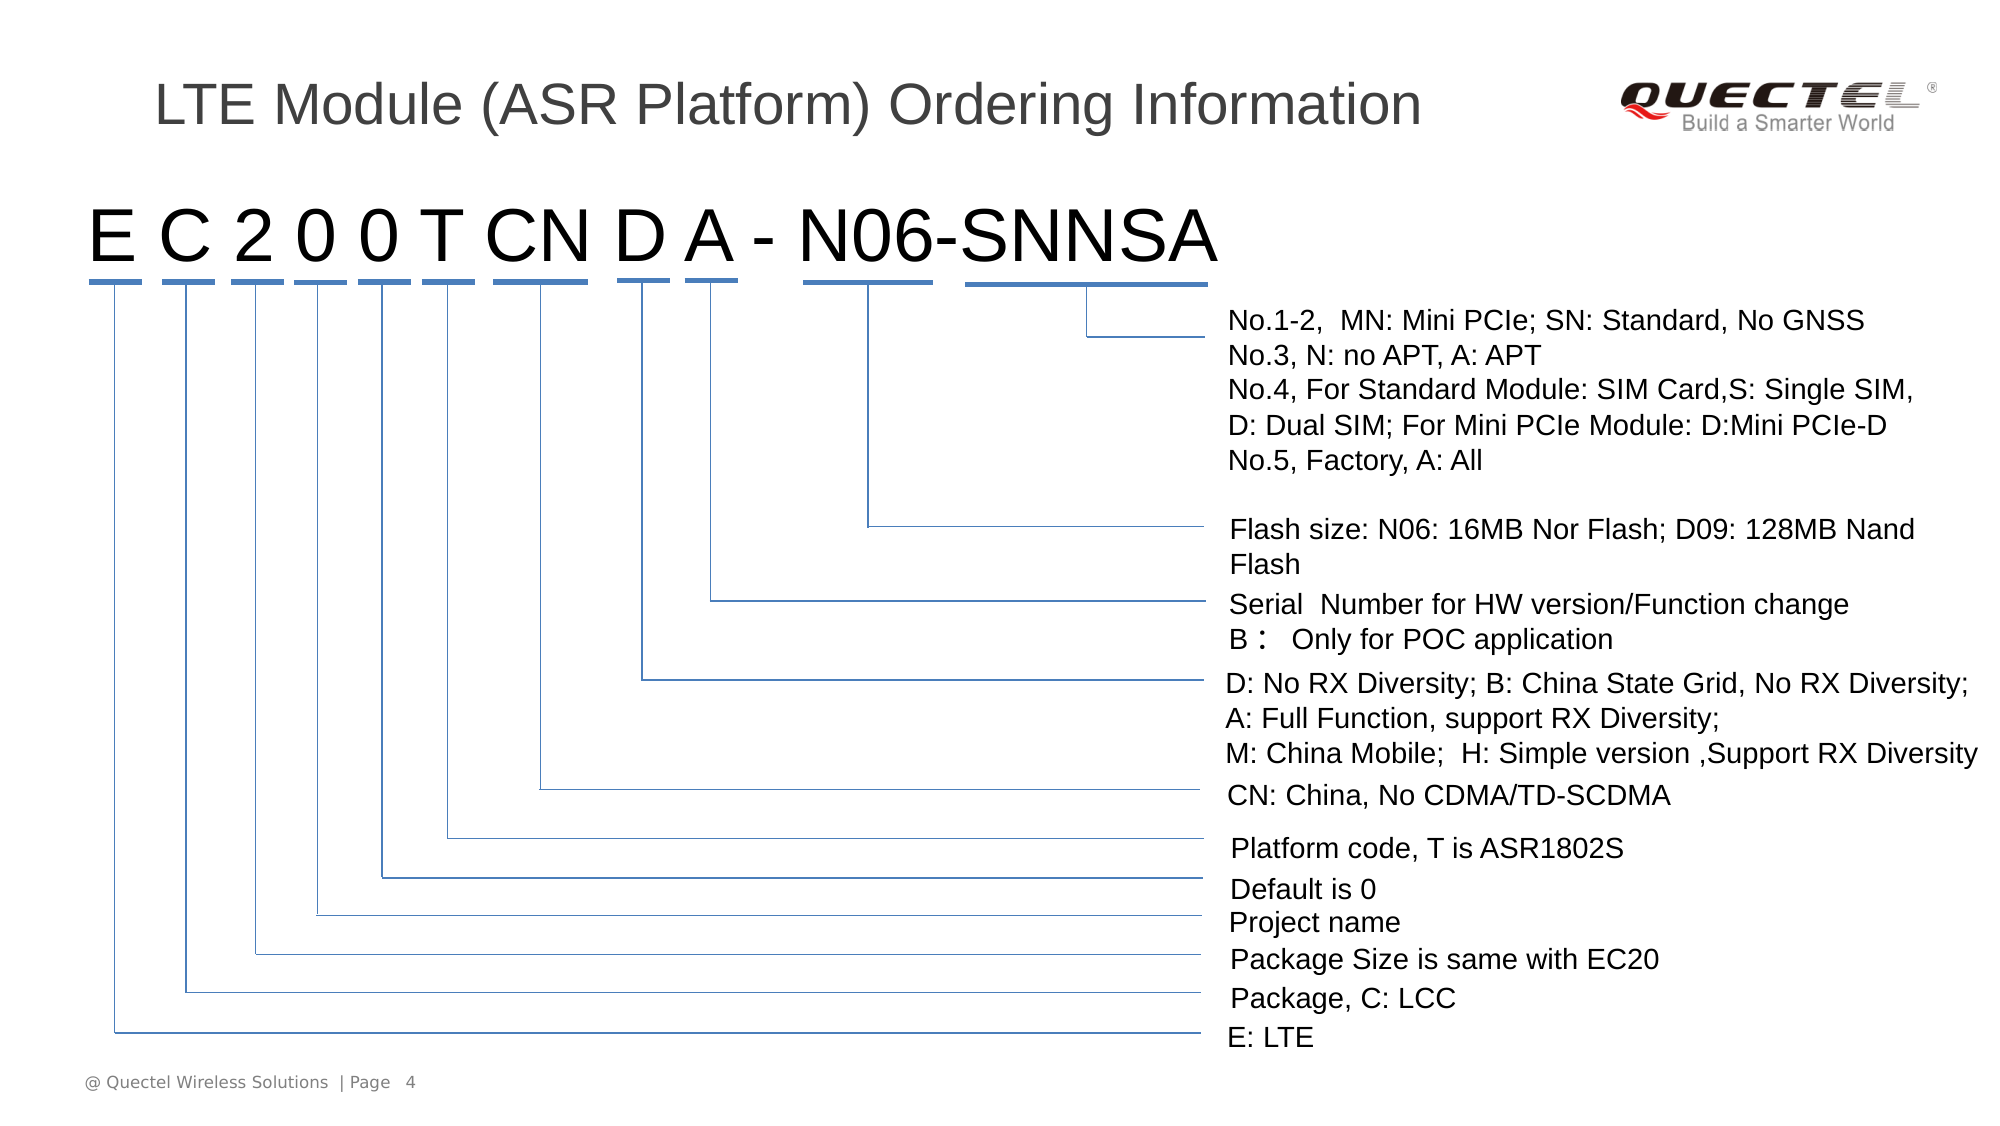

# LTE Module (ASR Platform) Ordering Information
E C 2 0 0 T CN D A - N06-SNNSA
No.1-2,  MN: Mini PCIe; SN: Standard, No GNSS
No.3, N: no APT, A: APT
No.4, For Standard Module: SIM Card,S: Single SIM, D: Dual SIM; For Mini PCIe Module: D:Mini PCIe-D
No.5, Factory, A: All
Flash size: N06: 16MB Nor Flash; D09: 128MB Nand Flash
Serial  Number for HW version/Function change
B：Only for POC application
D: No RX Diversity; B: China State Grid, No RX Diversity;
A: Full Function, support RX Diversity;
M: China Mobile;  H: Simple version ,Support RX Diversity
CN: China, No CDMA/TD-SCDMA
 Platform code, T is ASR1802S
Default is 0
Project name
Package Size is same with EC20
Package, C: LCC
E: LTE